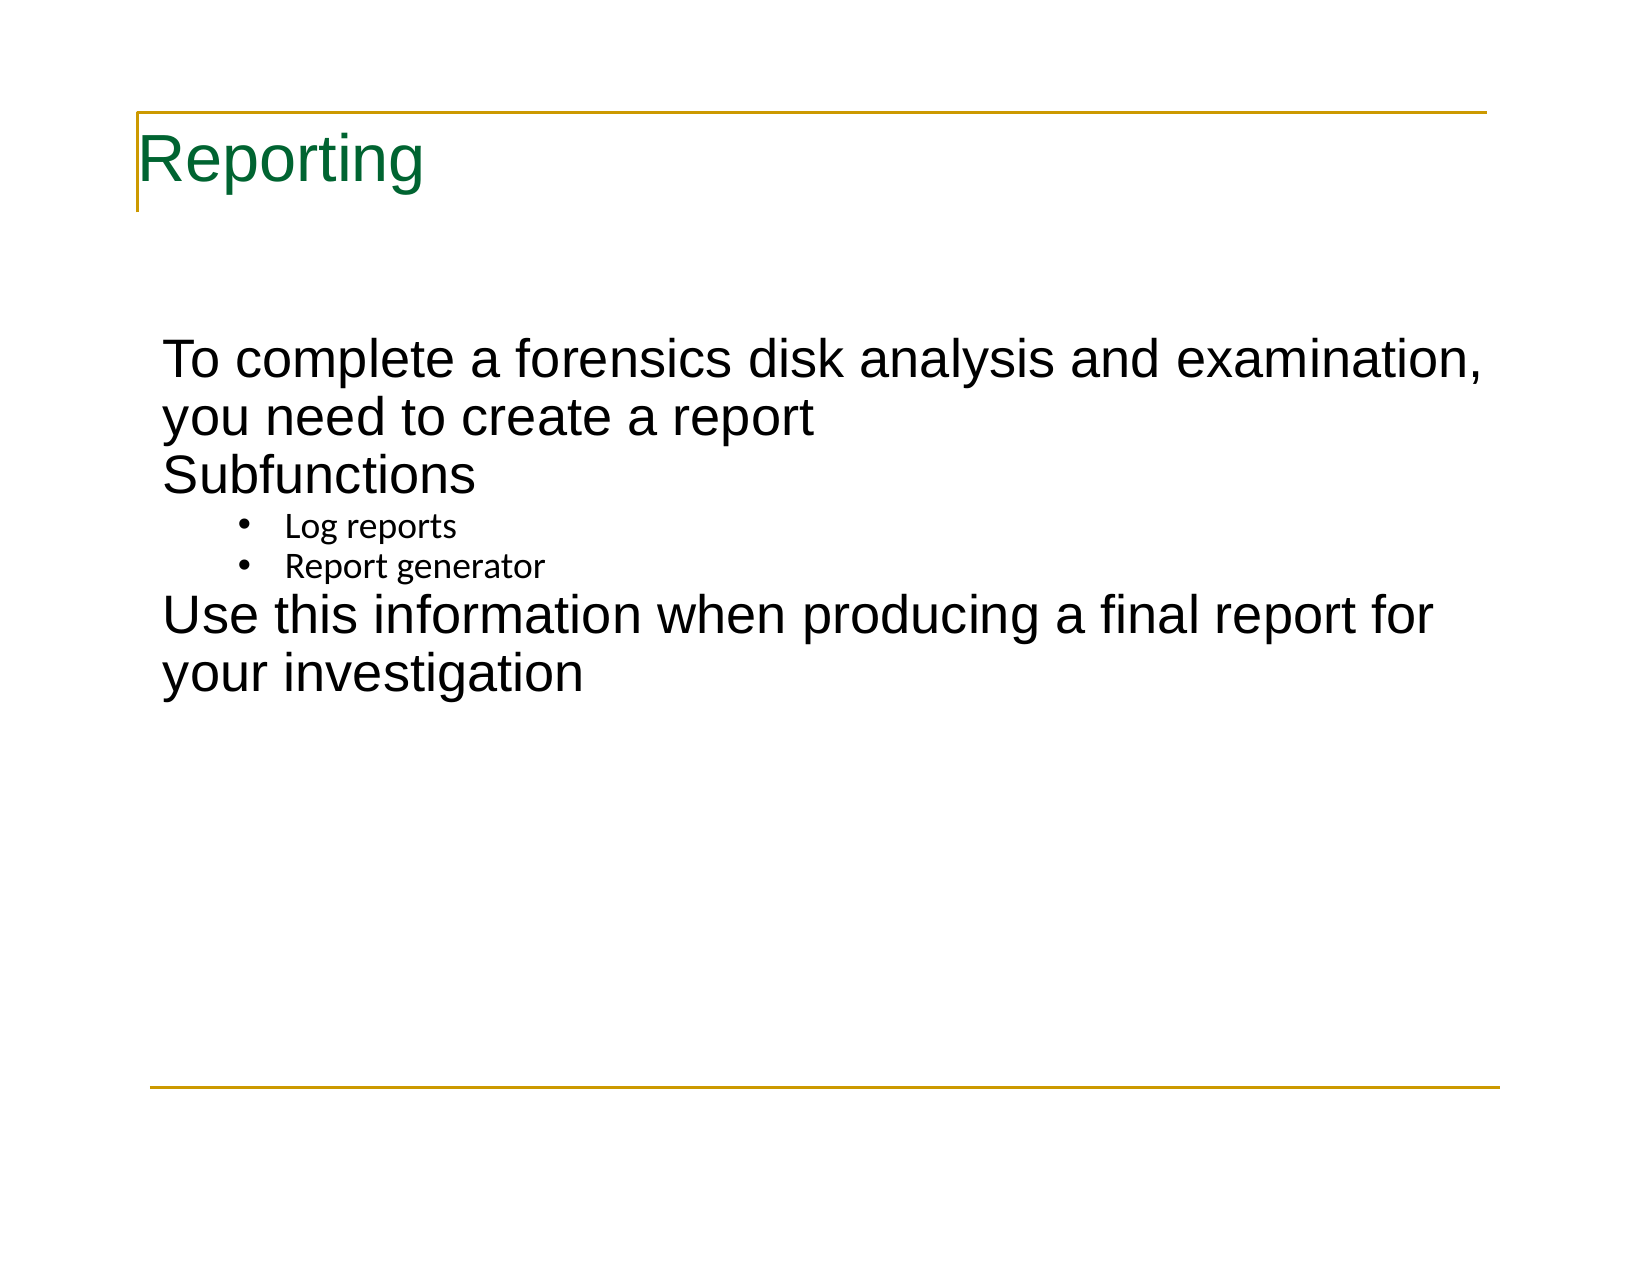

# Reporting
To complete a forensics disk analysis and examination, you need to create a report
Subfunctions
Log reports
Report generator
Use this information when producing a final report for your investigation